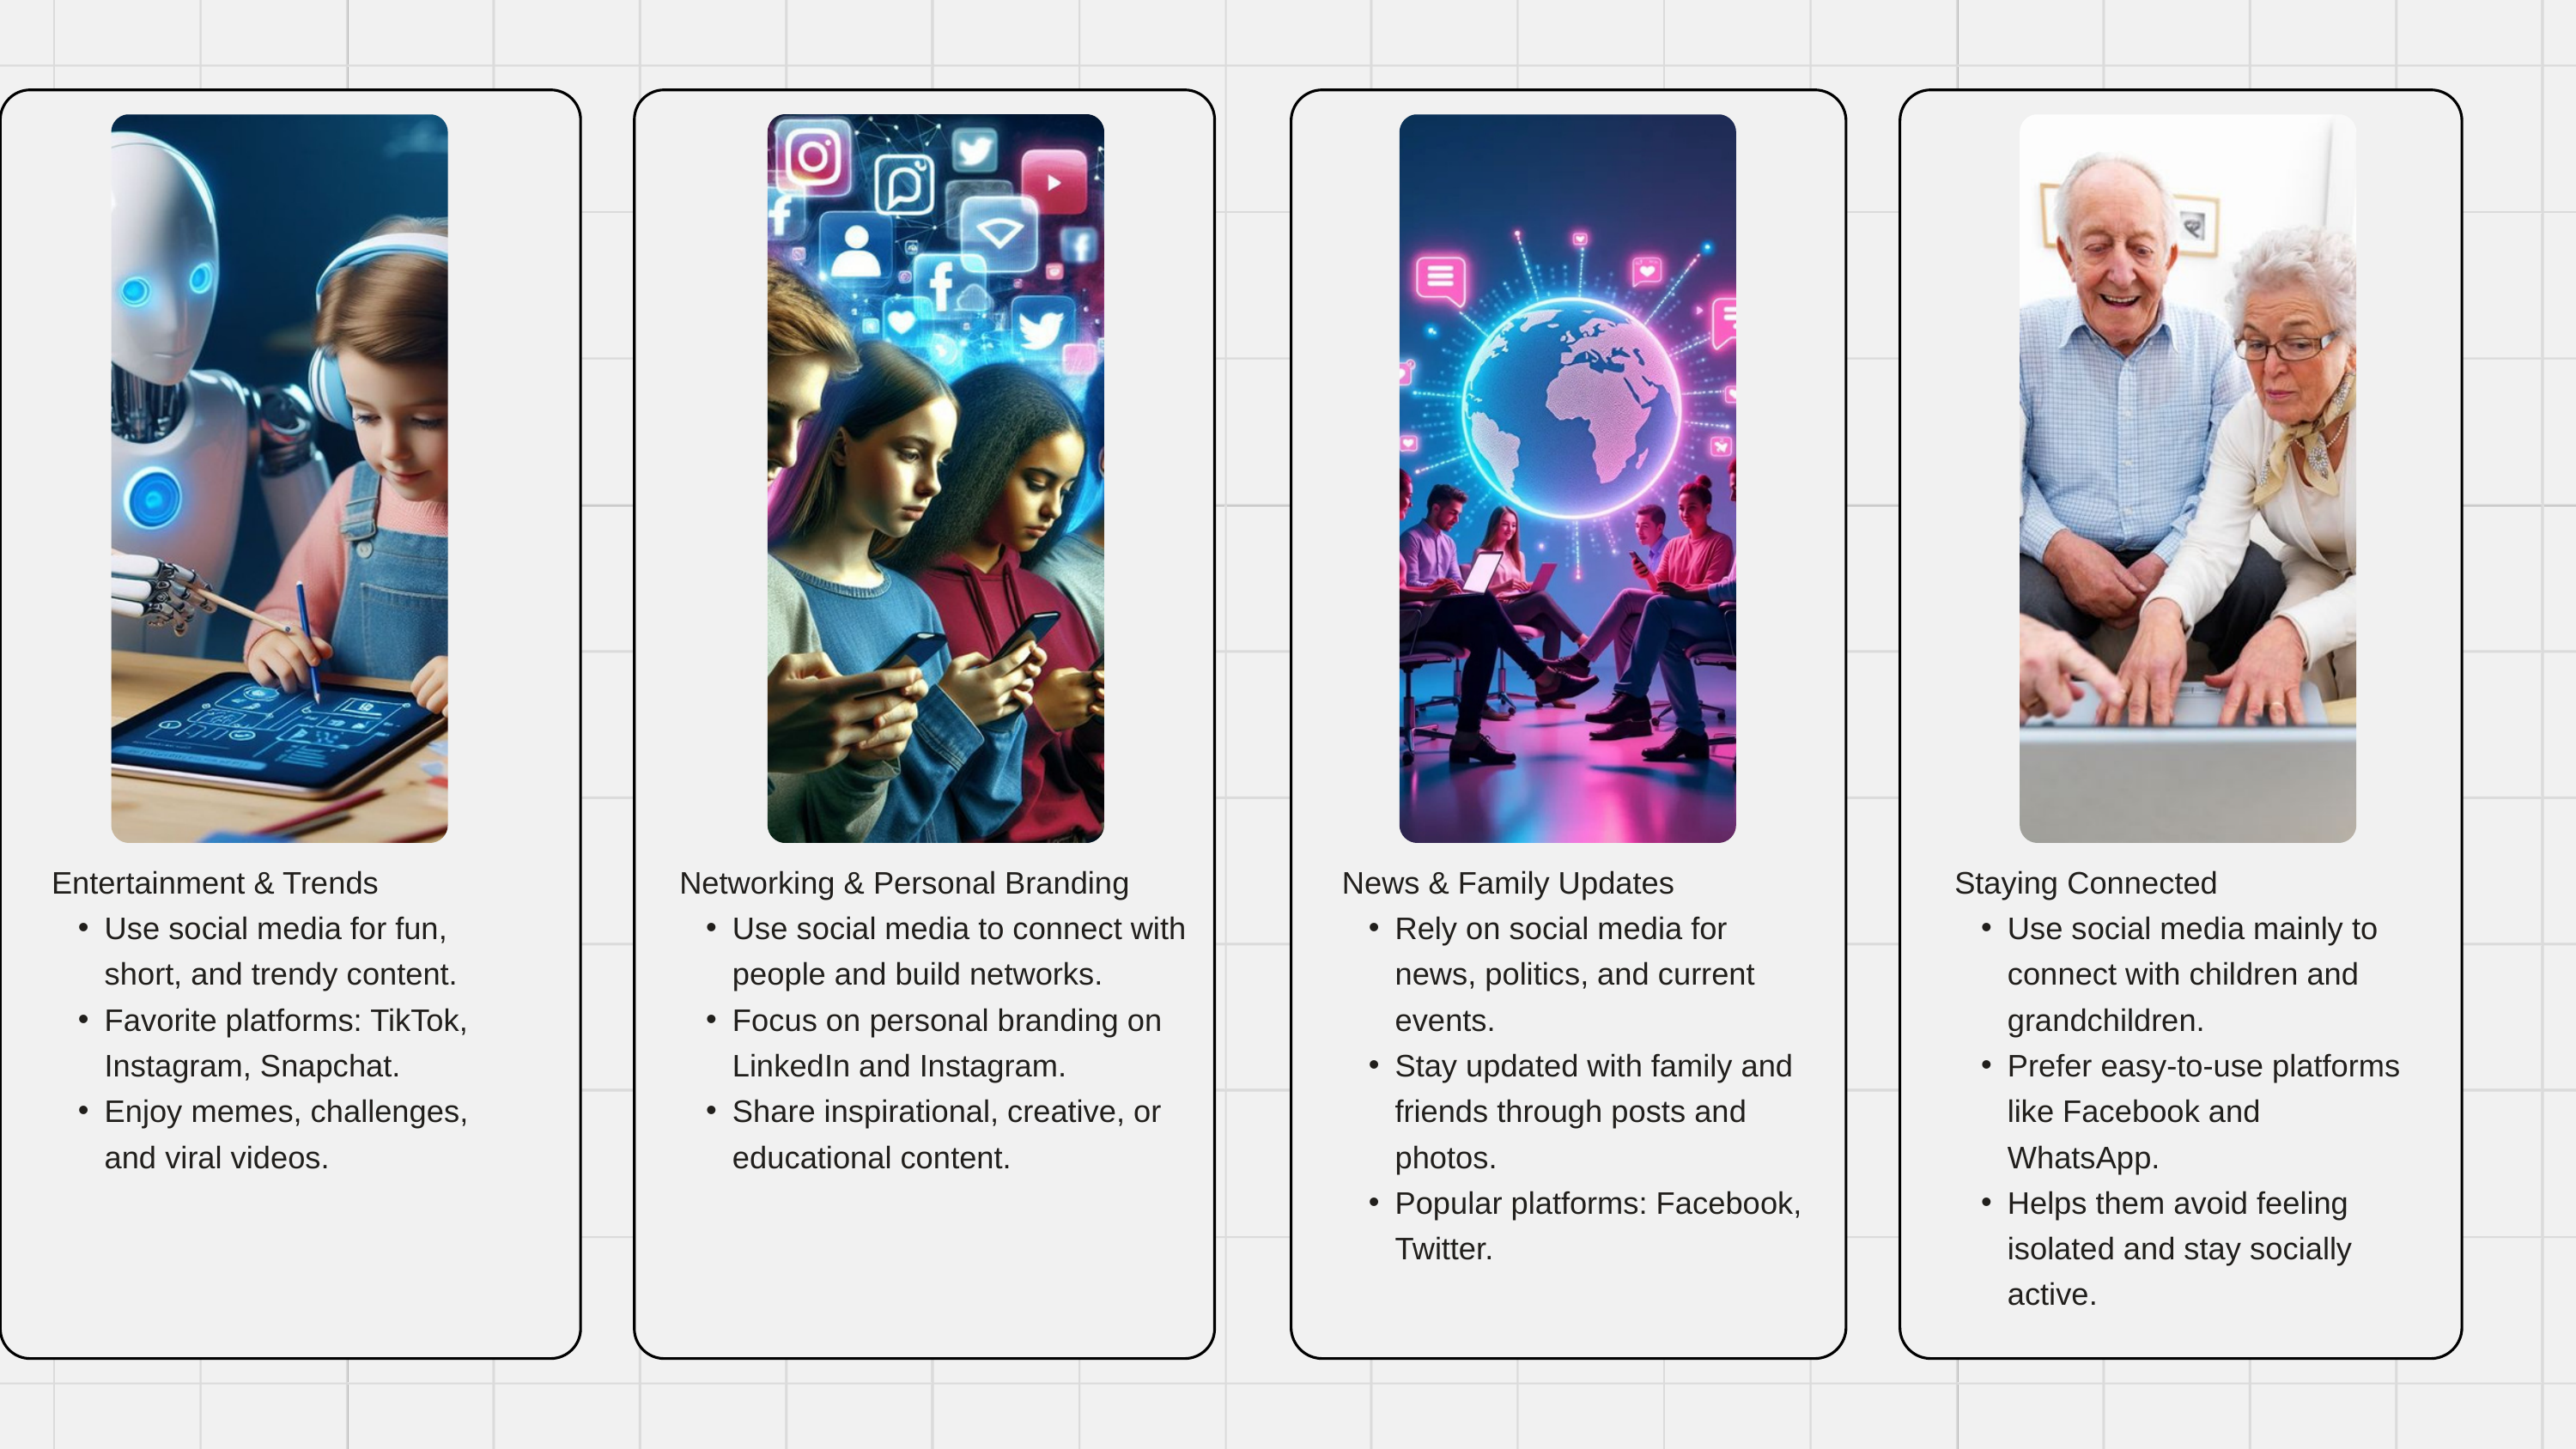

Entertainment & Trends
Use social media for fun, short, and trendy content.
Favorite platforms: TikTok, Instagram, Snapchat.
Enjoy memes, challenges, and viral videos.

Networking & Personal Branding
Use social media to connect with people and build networks.
Focus on personal branding on LinkedIn and Instagram.
Share inspirational, creative, or educational content.

News & Family Updates
Rely on social media for news, politics, and current events.
Stay updated with family and friends through posts and photos.
Popular platforms: Facebook, Twitter.

Staying Connected
Use social media mainly to connect with children and grandchildren.
Prefer easy-to-use platforms like Facebook and WhatsApp.
Helps them avoid feeling isolated and stay socially active.